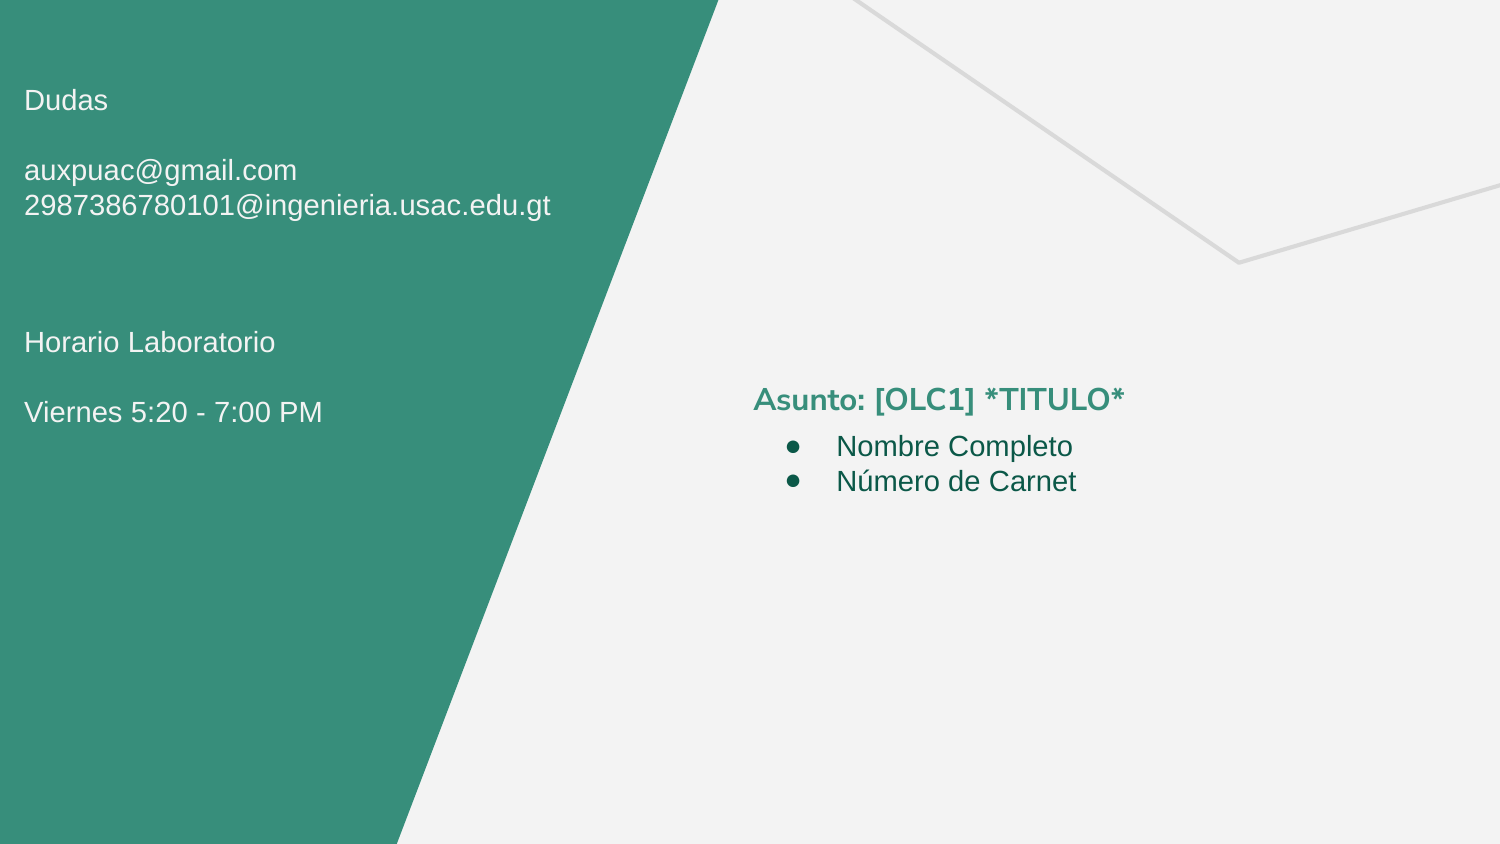

# Dudas
auxpuac@gmail.com
2987386780101@ingenieria.usac.edu.gt
Asunto: [OLC1] *TITULO*
Horario Laboratorio

Viernes 5:20 - 7:00 PM
Nombre Completo
Número de Carnet